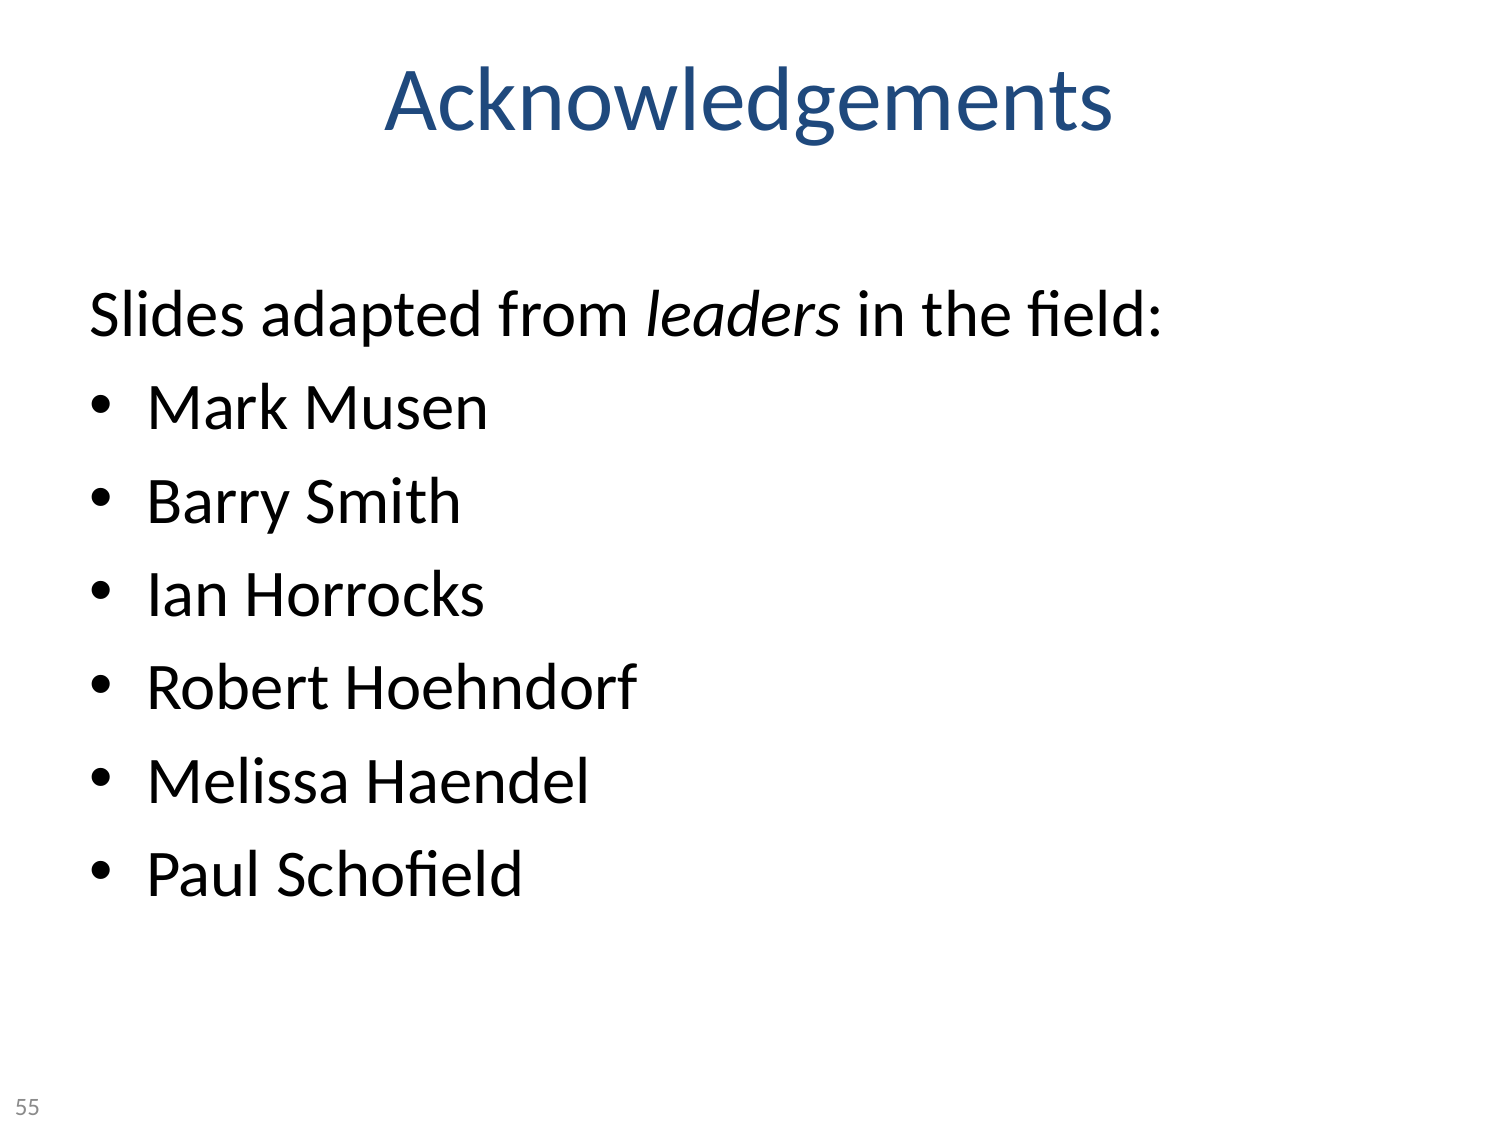

Acknowledgements
Slides adapted from leaders in the field:
Mark Musen
Barry Smith
Ian Horrocks
Robert Hoehndorf
Melissa Haendel
Paul Schofield

55